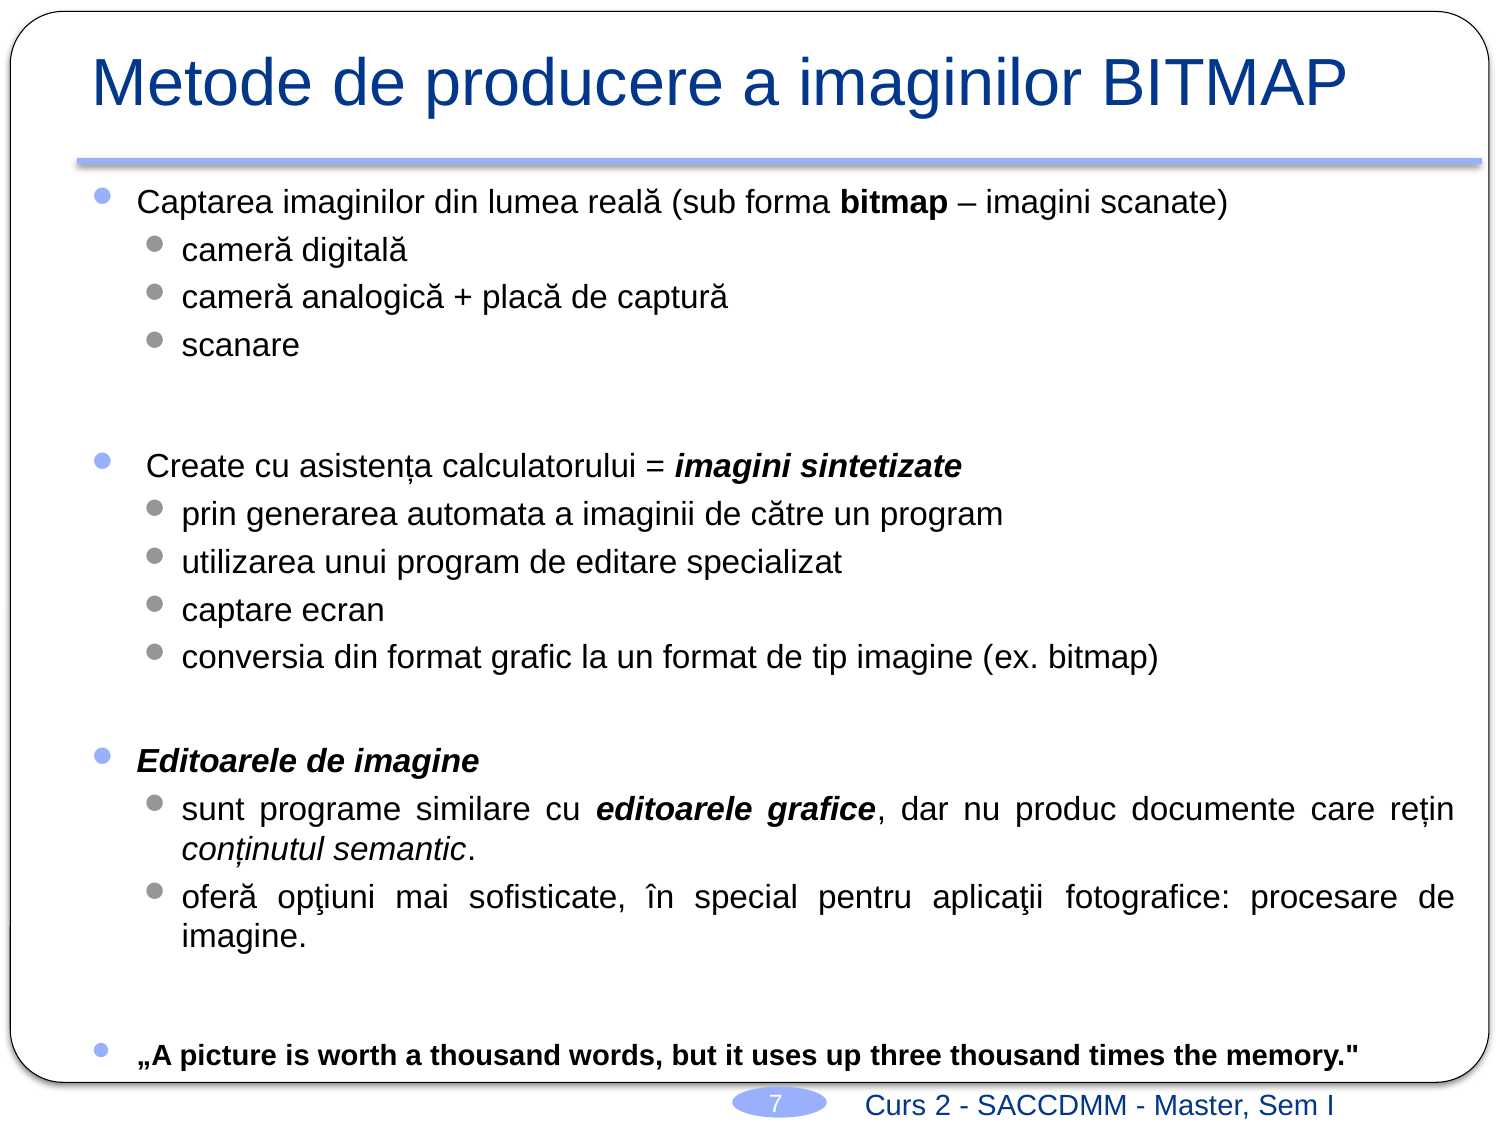

# Metode de producere a imaginilor BITMAP
Captarea imaginilor din lumea reală (sub forma bitmap – imagini scanate)
cameră digitală
cameră analogică + placă de captură
scanare

 Create cu asistența calculatorului = imagini sintetizate
prin generarea automata a imaginii de către un program
utilizarea unui program de editare specializat
captare ecran
conversia din format grafic la un format de tip imagine (ex. bitmap)

Editoarele de imagine
sunt programe similare cu editoarele grafice, dar nu produc documente care rețin conținutul semantic.
oferă opţiuni mai sofisticate, în special pentru aplicaţii fotografice: procesare de imagine.

„A picture is worth a thousand words, but it uses up three thousand times the memory."
Curs 2 - SACCDMM - Master, Sem I
7